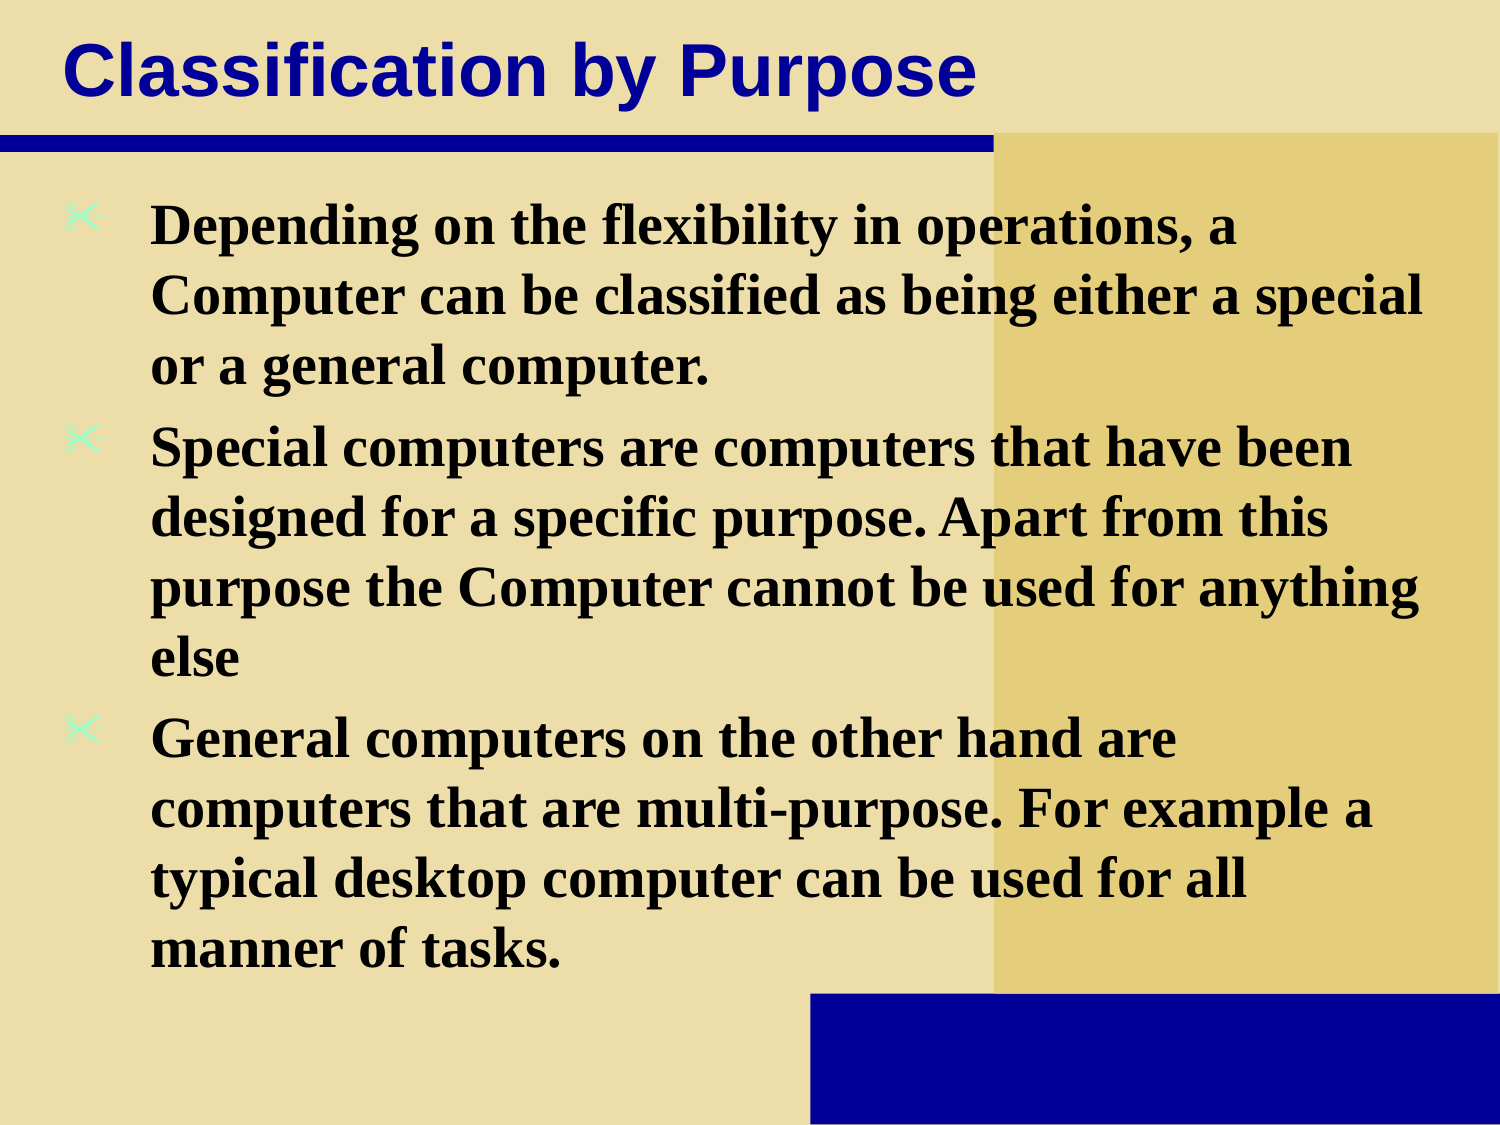

# Classification by Purpose
Depending on the flexibility in operations, a Computer can be classified as being either a special or a general computer.
Special computers are computers that have been designed for a specific purpose. Apart from this purpose the Computer cannot be used for anything else
General computers on the other hand are computers that are multi-purpose. For example a typical desktop computer can be used for all manner of tasks.